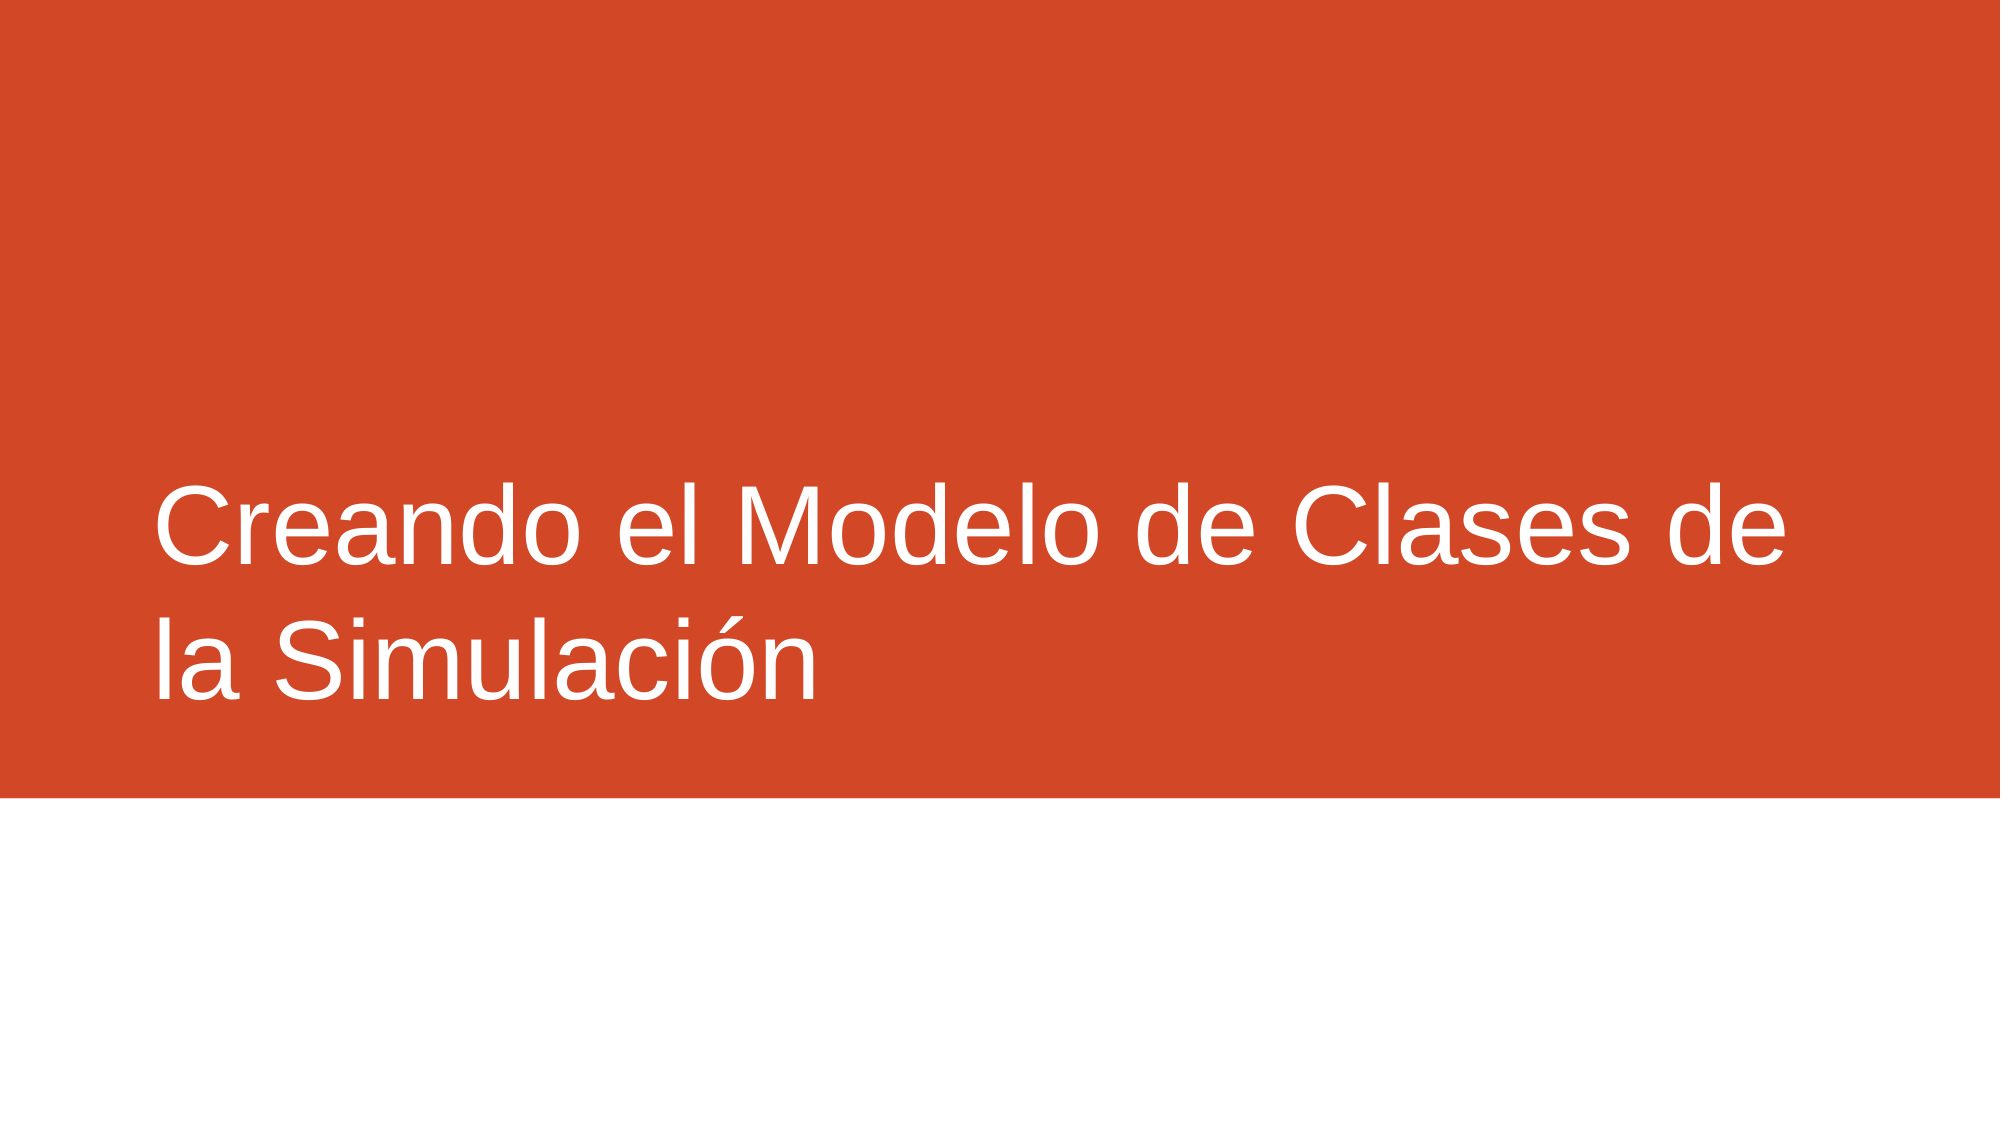

# Creando el Modelo de Clases de la Simulación